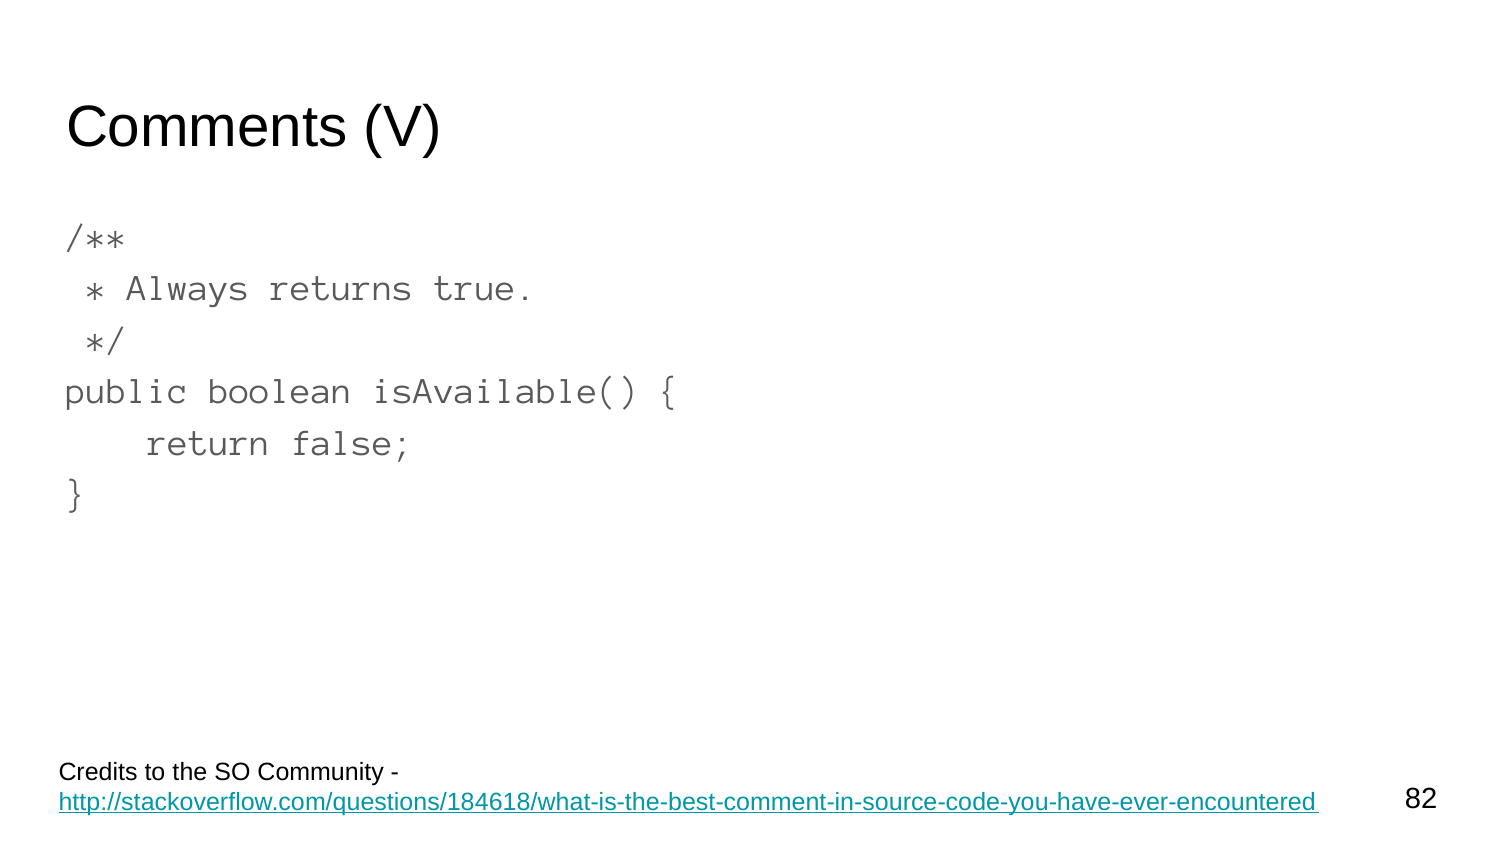

# Comments (V)
/**
 * Always returns true.
 */
public boolean isAvailable() {
    return false;
}

Credits to the SO Community - http://stackoverflow.com/questions/184618/what-is-the-best-comment-in-source-code-you-have-ever-encountered
82